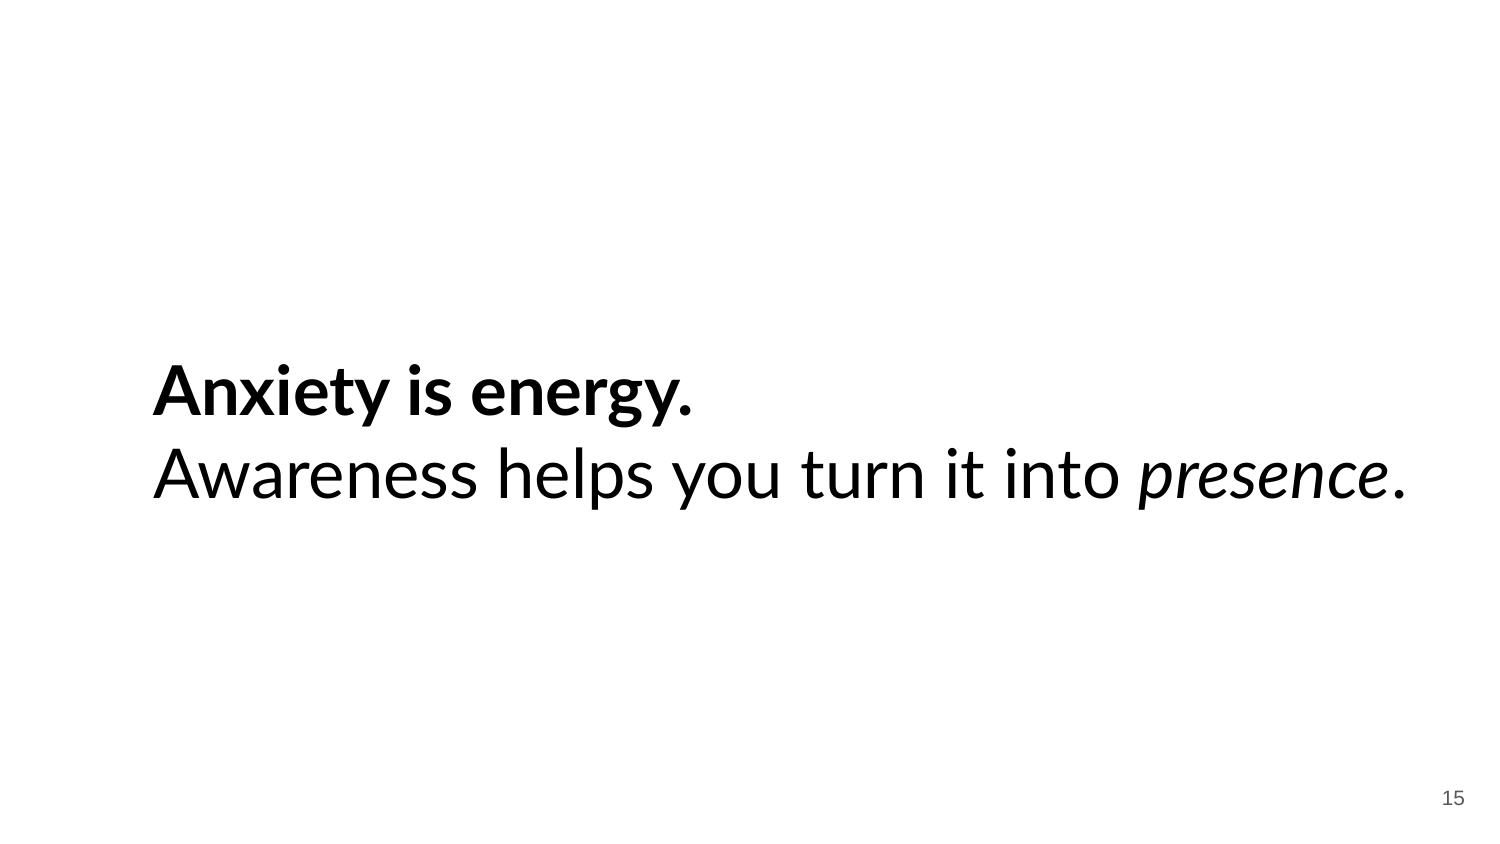

Anxiety is energy.
Awareness helps you turn it into presence.
15